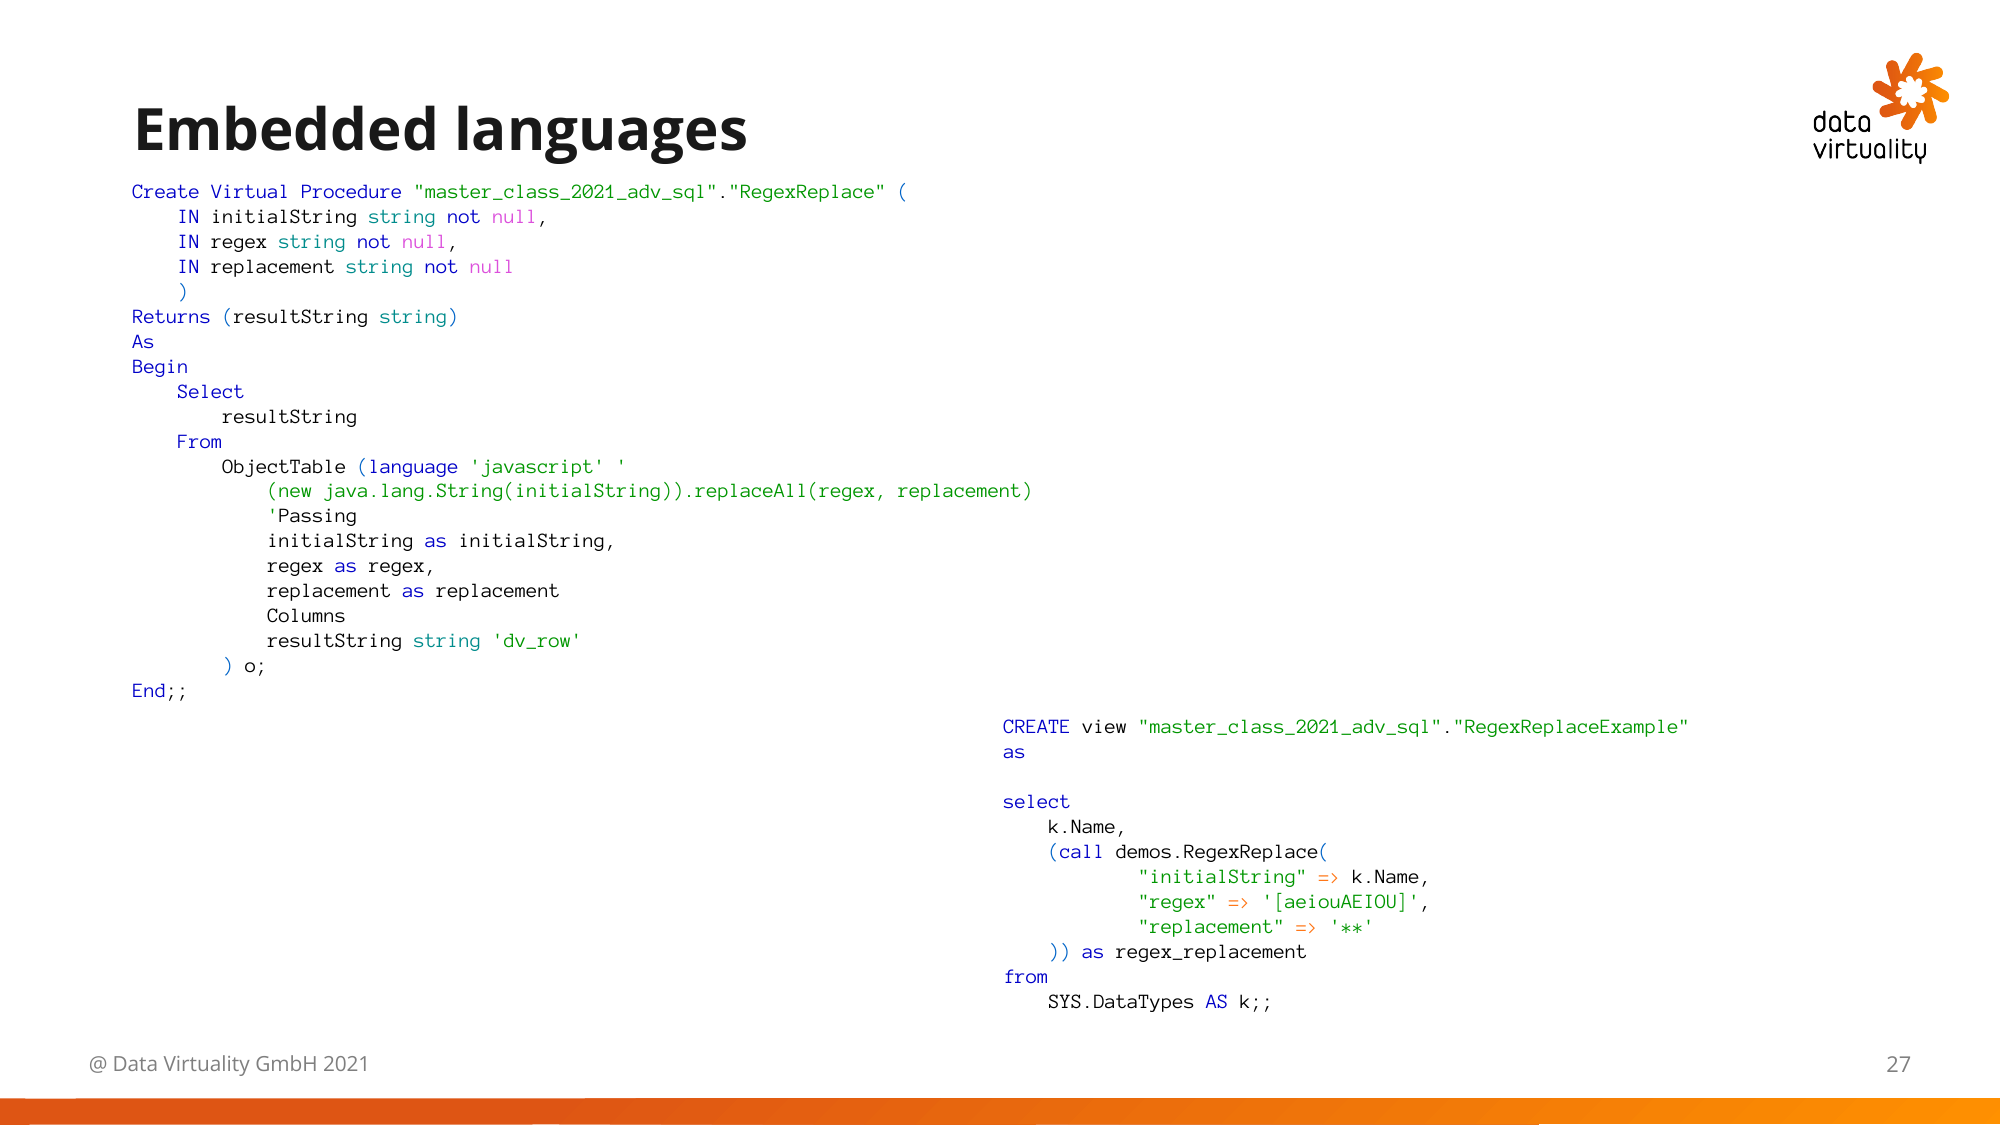

Embedded languages
Create Virtual Procedure "master_class_2021_adv_sql"."RegexReplace" (
    IN initialString string not null,
    IN regex string not null,
    IN replacement string not null
    )
Returns (resultString string)
As
Begin
    Select
        resultString
    From
        ObjectTable (language 'javascript' '
            (new java.lang.String(initialString)).replaceAll(regex, replacement)
            'Passing
            initialString as initialString,
            regex as regex,
            replacement as replacement
            Columns
            resultString string 'dv_row'
        ) o;
End;;

CREATE view "master_class_2021_adv_sql"."RegexReplaceExample"
as

select
    k.Name,
    (call demos.RegexReplace(
            "initialString" => k.Name,
            "regex" => '[aeiouAEIOU]',
            "replacement" => '**'
    )) as regex_replacement
from
    SYS.DataTypes AS k;;
@ Data Virtuality GmbH 2021

27